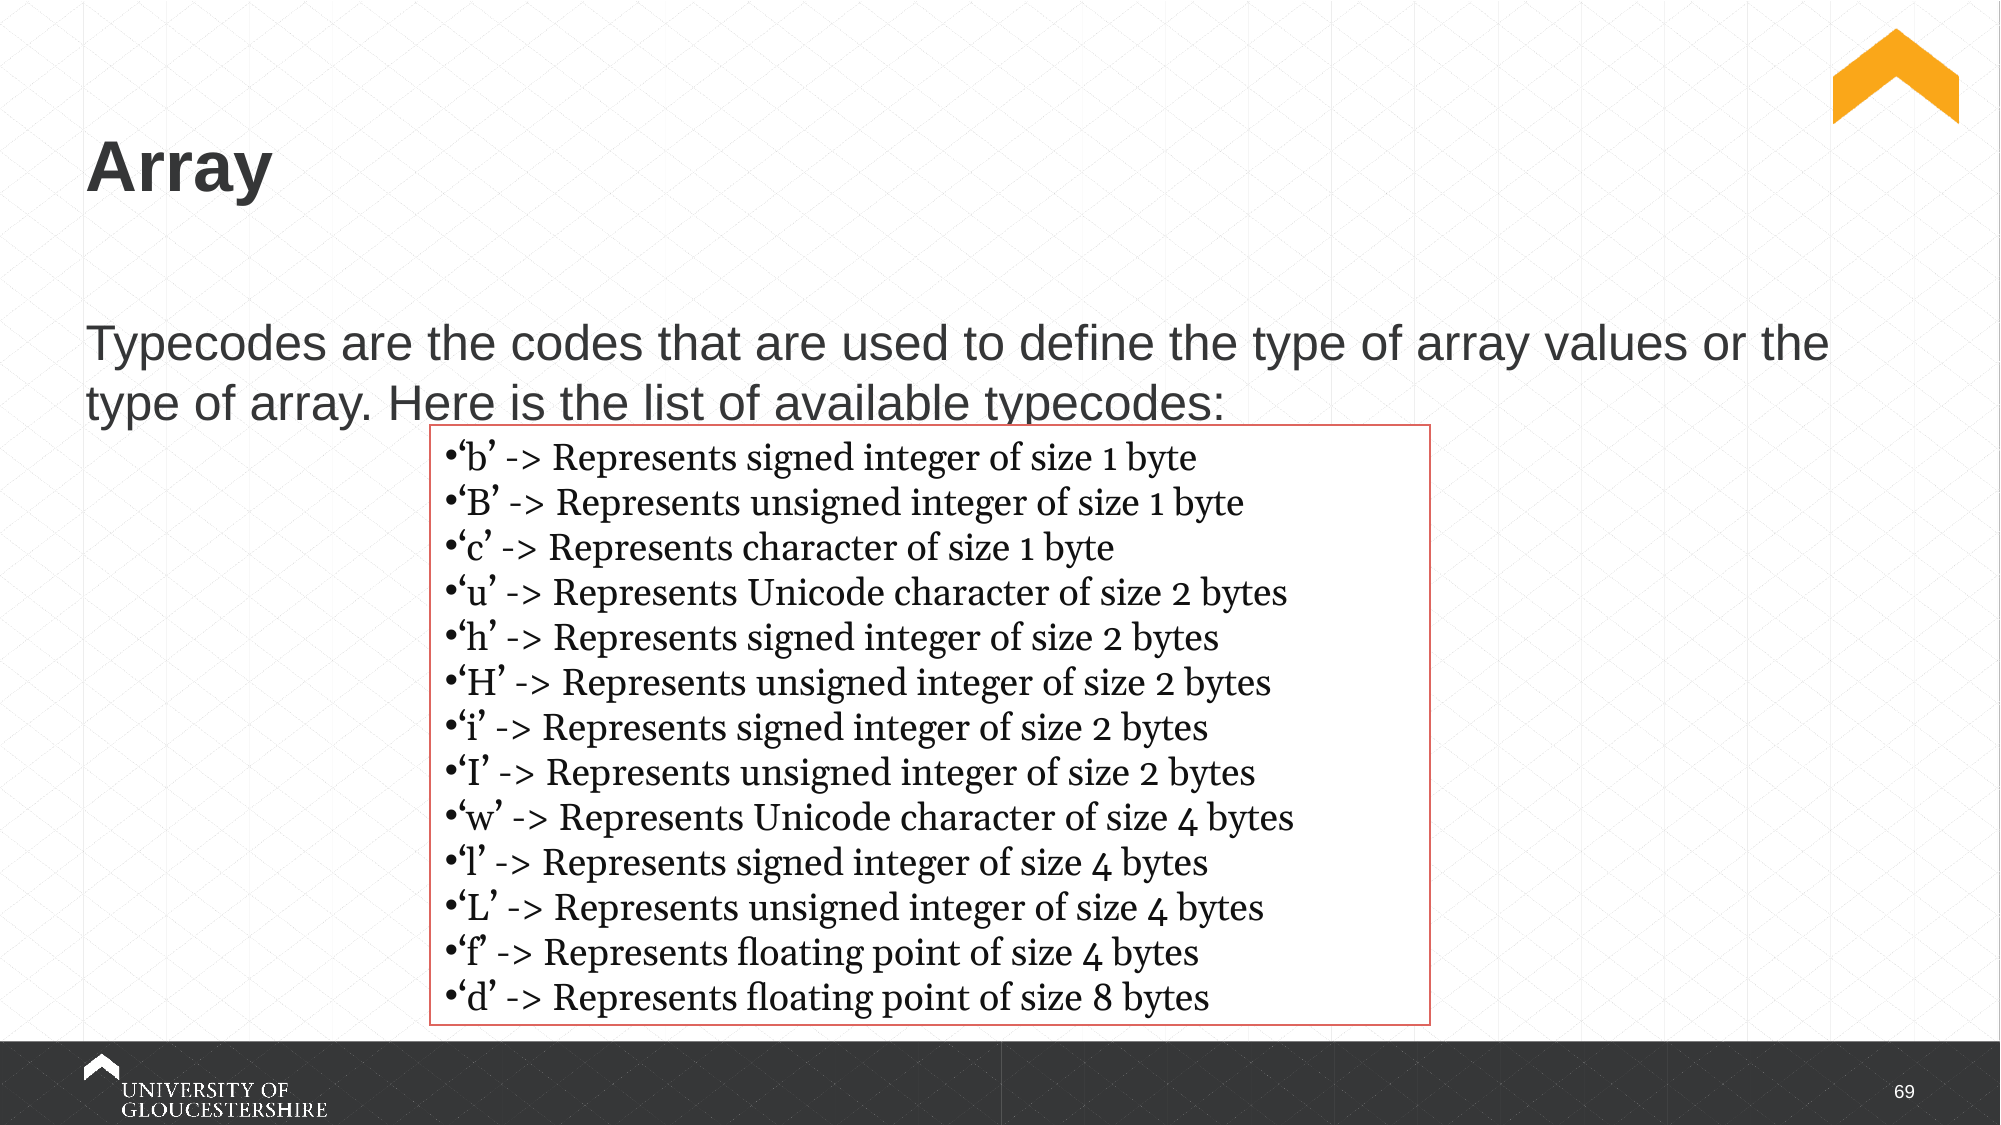

# Array
Typecodes are the codes that are used to define the type of array values or the type of array. Here is the list of available typecodes:
‘b’ -> Represents signed integer of size 1 byte
‘B’ -> Represents unsigned integer of size 1 byte
‘c’ -> Represents character of size 1 byte
‘u’ -> Represents Unicode character of size 2 bytes
‘h’ -> Represents signed integer of size 2 bytes
‘H’ -> Represents unsigned integer of size 2 bytes
‘i’ -> Represents signed integer of size 2 bytes
‘I’ -> Represents unsigned integer of size 2 bytes
‘w’ -> Represents Unicode character of size 4 bytes
‘l’ -> Represents signed integer of size 4 bytes
‘L’ -> Represents unsigned integer of size 4 bytes
‘f’ -> Represents floating point of size 4 bytes
‘d’ -> Represents floating point of size 8 bytes